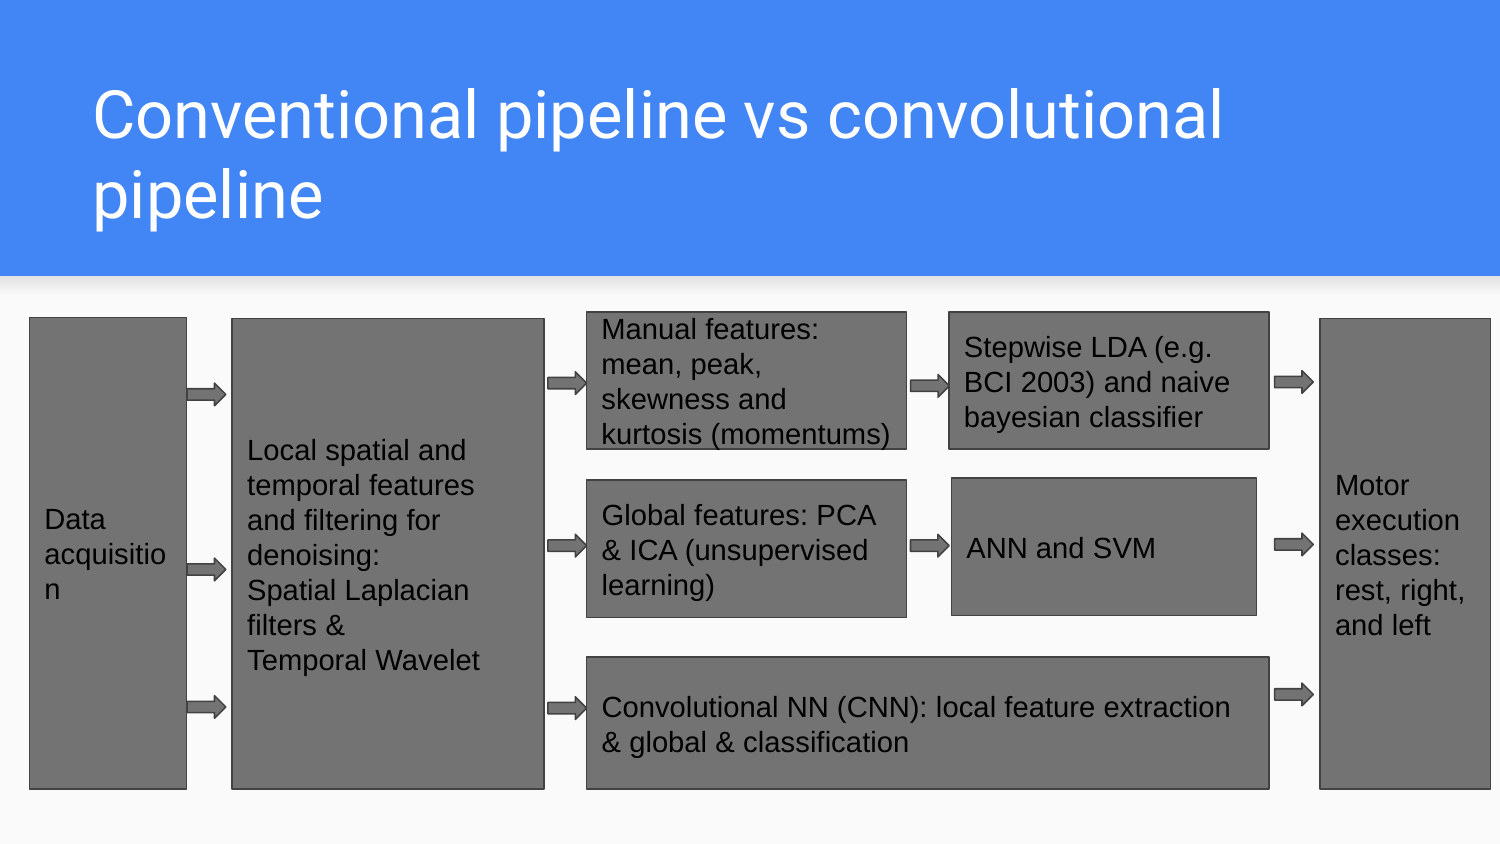

# Conventional pipeline vs convolutional pipeline
Manual features: mean, peak, skewness and kurtosis (momentums)
Stepwise LDA (e.g. BCI 2003) and naive bayesian classifier
Data acquisition
Motor execution classes: rest, right, and left
Local spatial and temporal features and filtering for denoising:
Spatial Laplacian filters &
Temporal Wavelet

ANN and SVM
Global features: PCA & ICA (unsupervised learning)

Convolutional NN (CNN): local feature extraction & global & classification